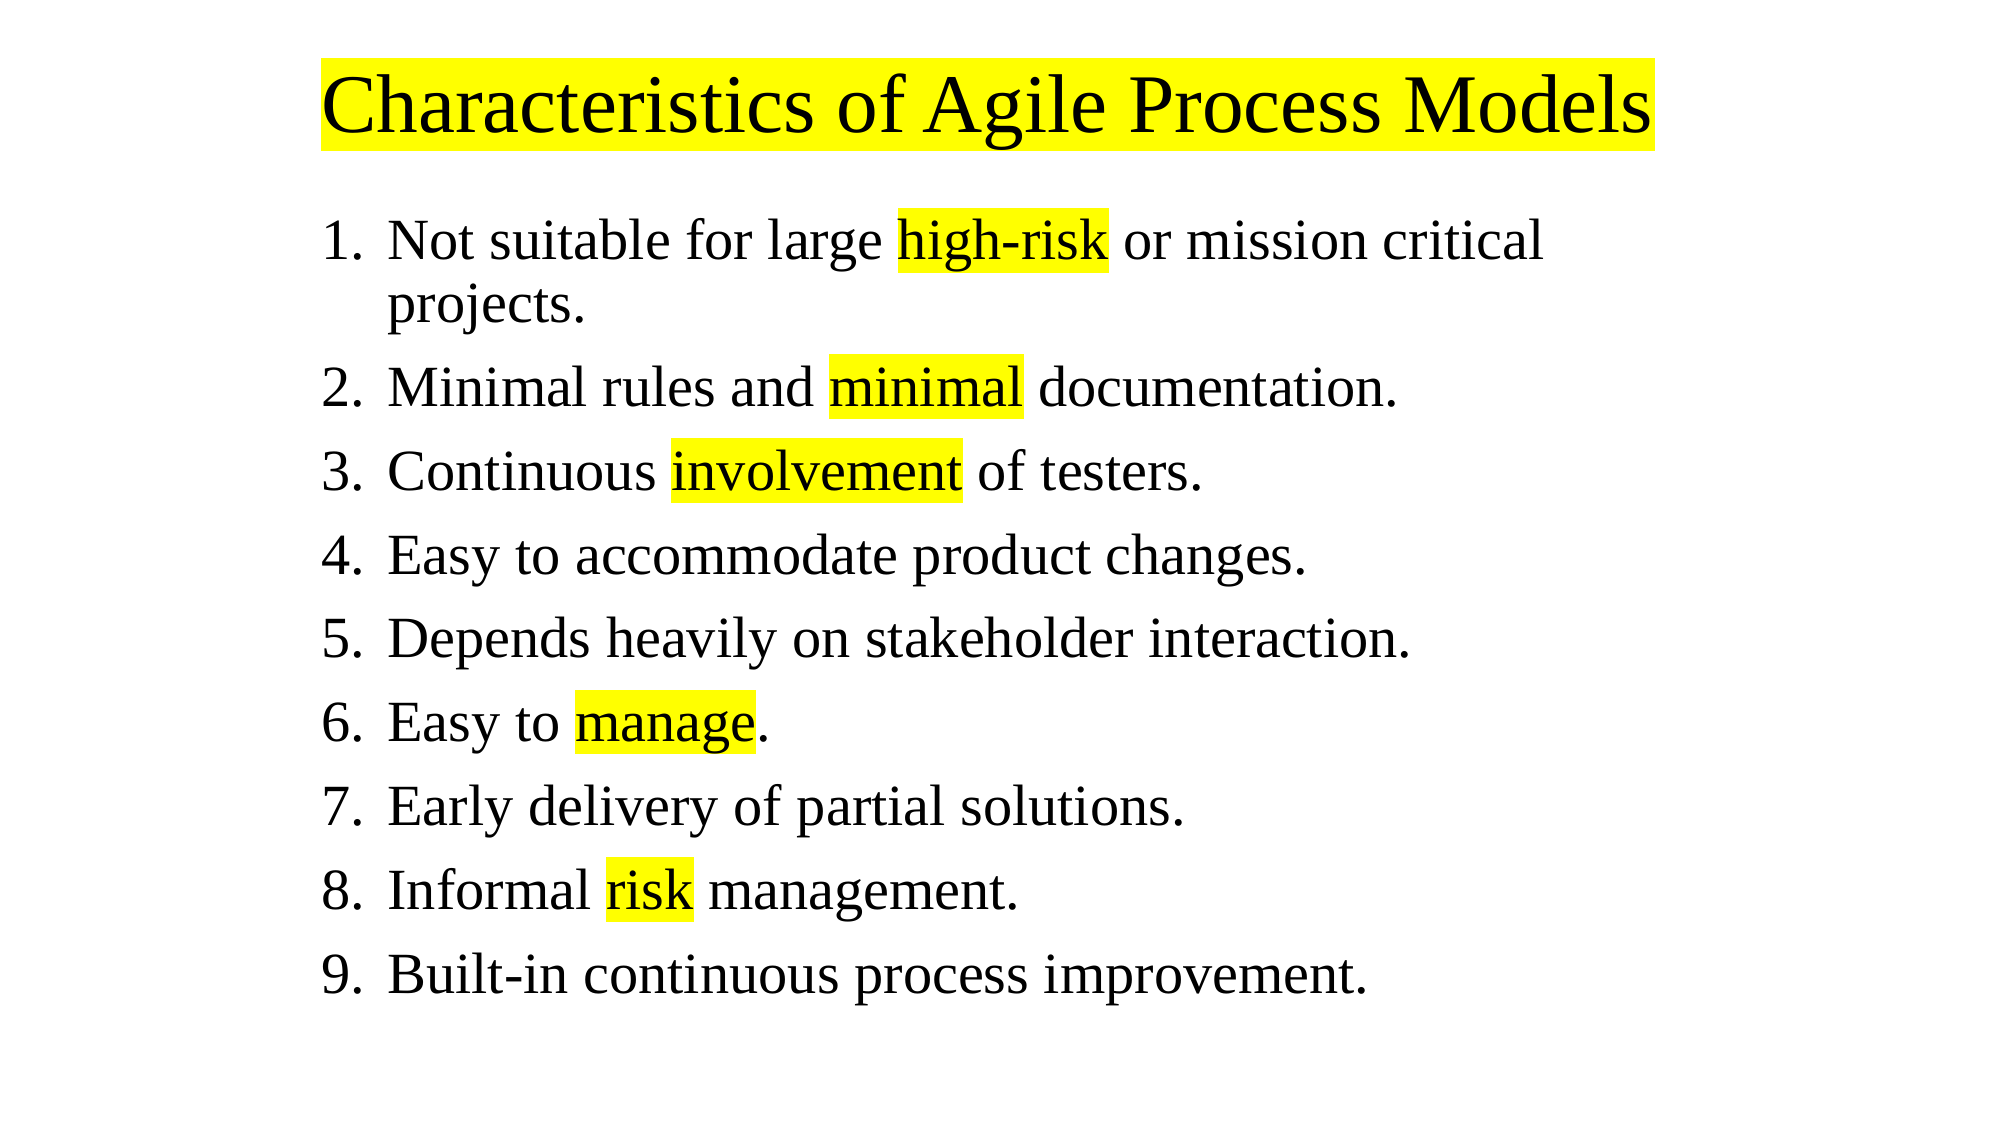

# Characteristics of Agile Process Models
Not suitable for large high-risk or mission critical projects.
Minimal rules and minimal documentation.
Continuous involvement of testers.
Easy to accommodate product changes.
Depends heavily on stakeholder interaction.
Easy to manage.
Early delivery of partial solutions.
Informal risk management.
Built-in continuous process improvement.
23